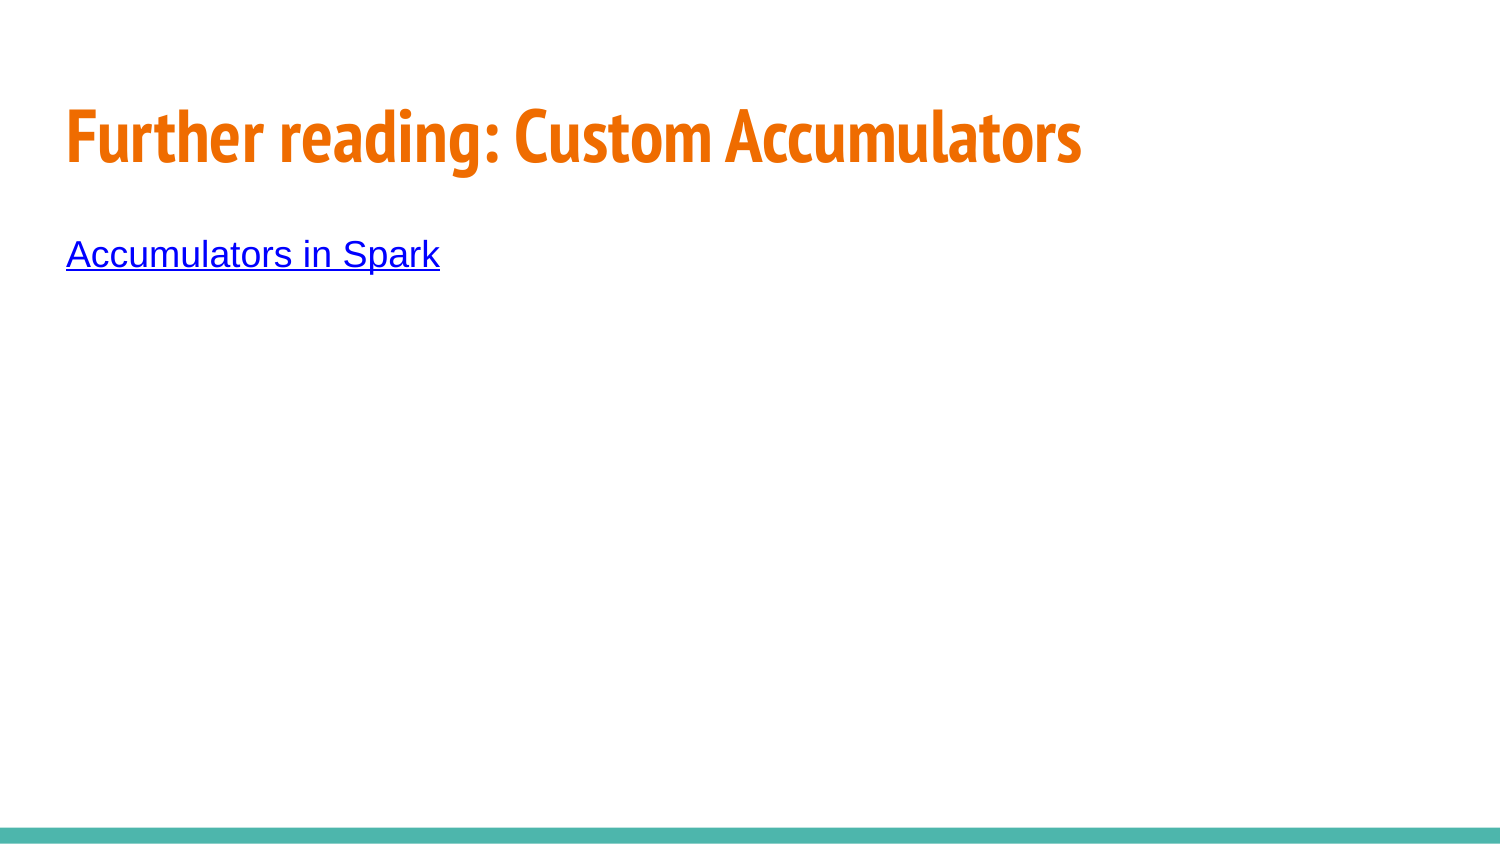

# Further reading: Custom Accumulators
Accumulators in Spark